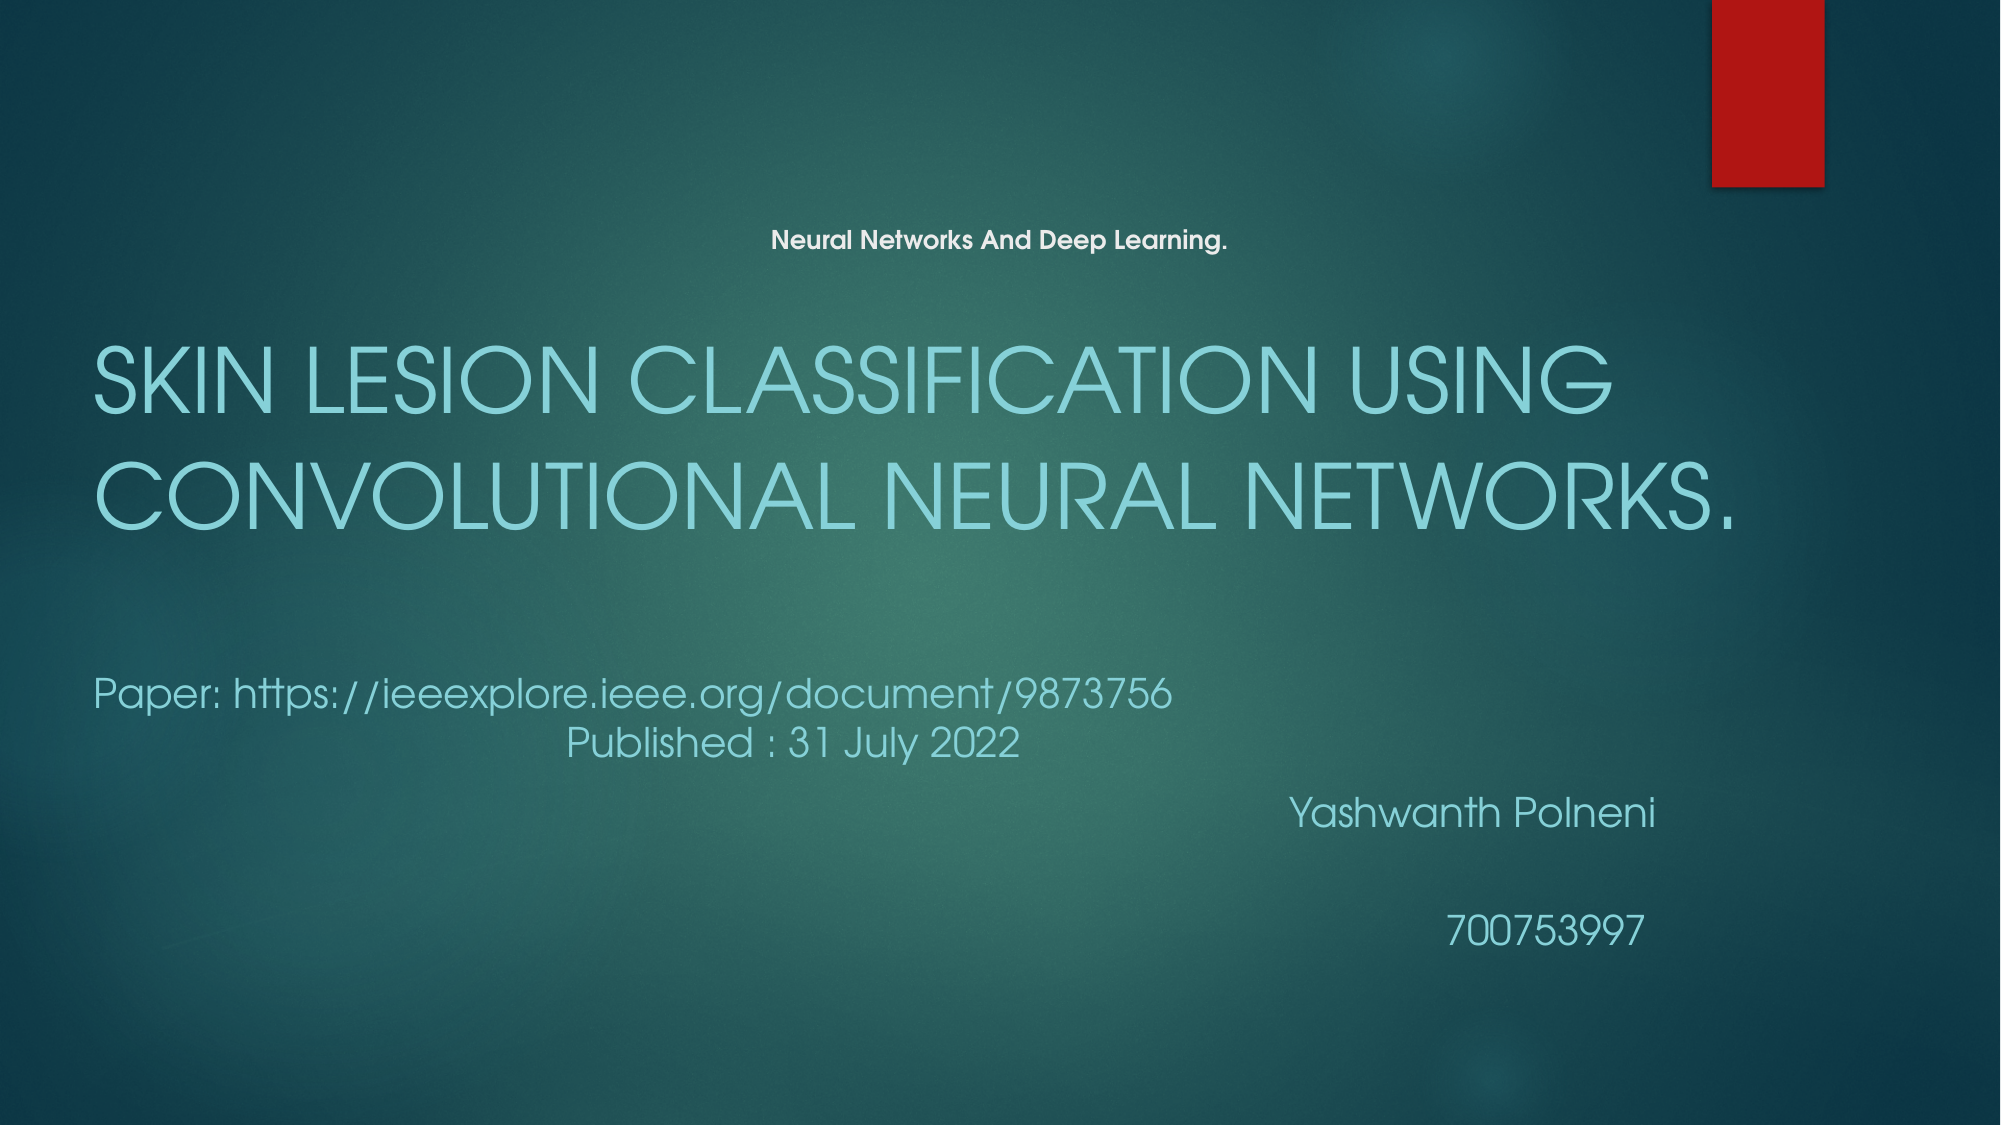

# Neural Networks And Deep Learning.
SKIN LESION CLASSIFICATION USING CONVOLUTIONAL NEURAL NETWORKS.
Paper: https://ieeexplore.ieee.org/document/9873756                                                                                                              Published : 31 July 2022
                                                                                                          Yashwanth Polneni
                                                                                               700753997